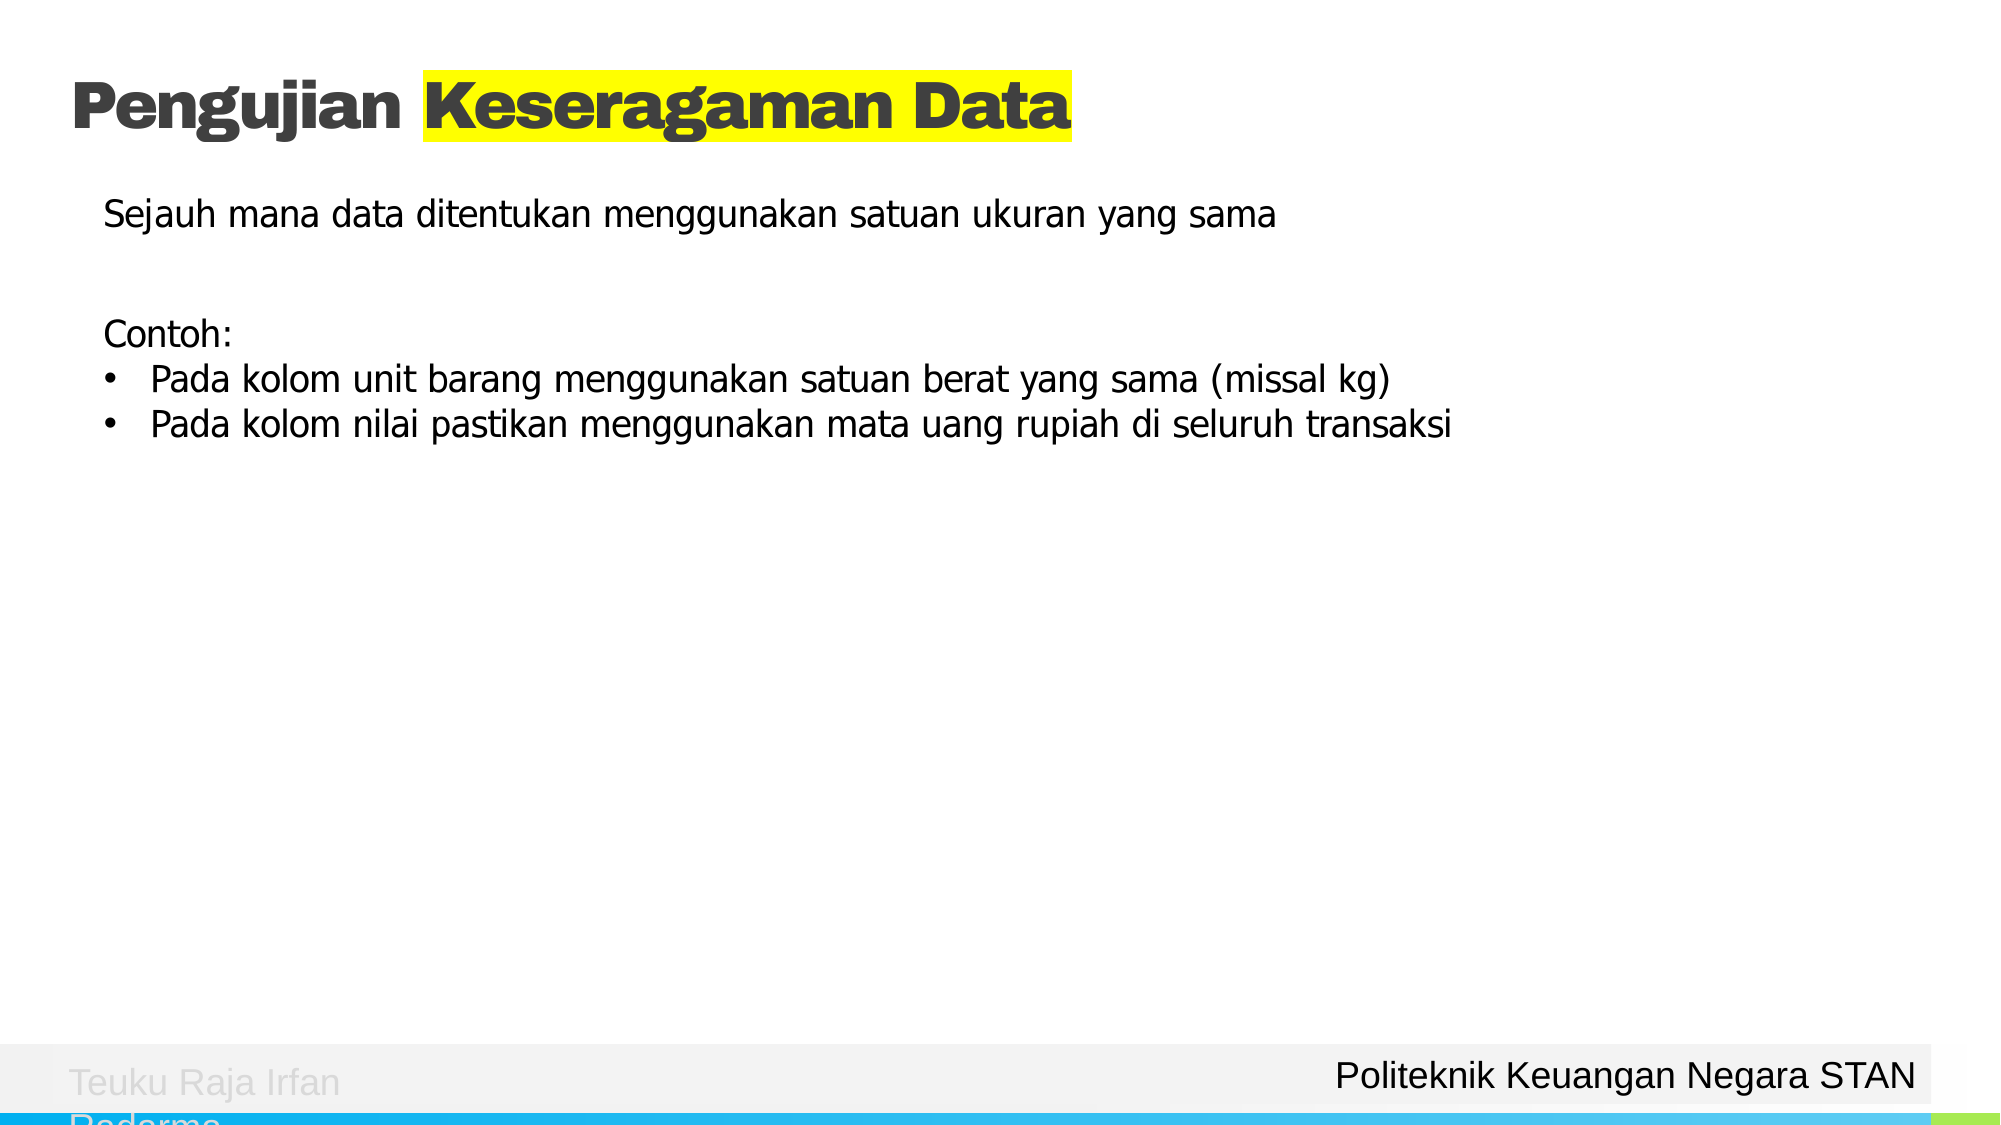

# Pengujian Keseragaman Data
Sejauh mana data ditentukan menggunakan satuan ukuran yang sama
Contoh:
Pada kolom unit barang menggunakan satuan berat yang sama (missal kg)
Pada kolom nilai pastikan menggunakan mata uang rupiah di seluruh transaksi
Politeknik Keuangan Negara STAN
Teuku Raja Irfan Radarma